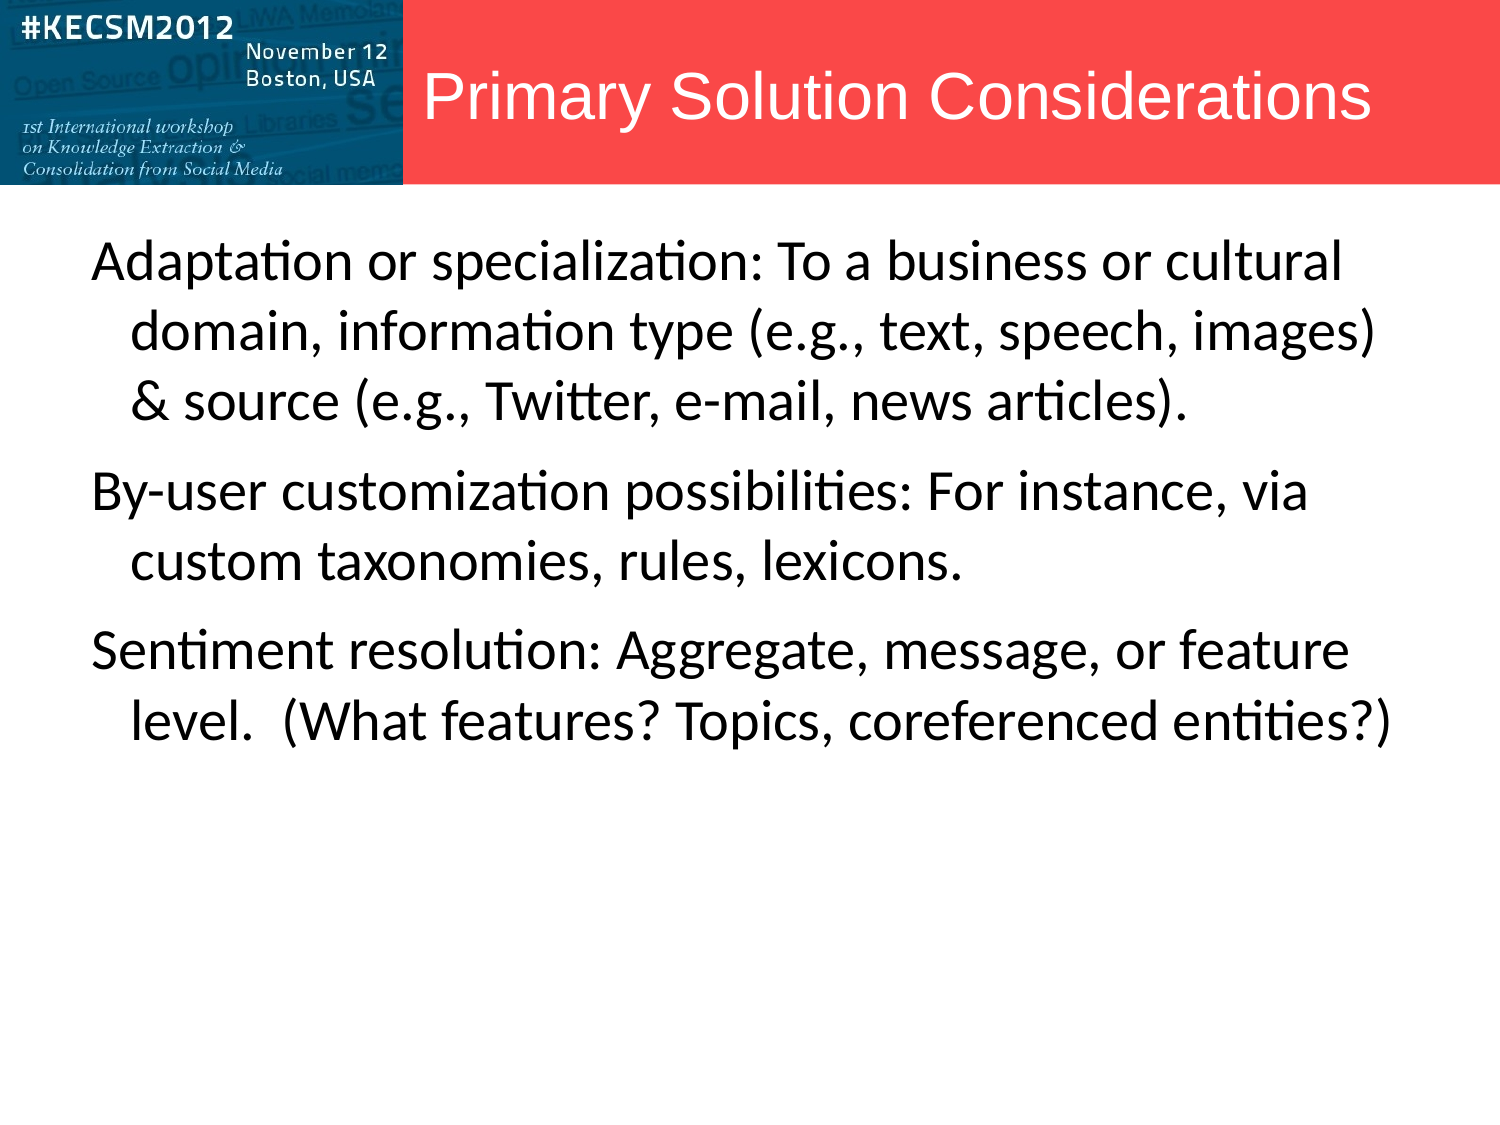

Primary Solution Considerations
Adaptation or specialization: To a business or cultural domain, information type (e.g., text, speech, images) & source (e.g., Twitter, e-mail, news articles).
By-user customization possibilities: For instance, via custom taxonomies, rules, lexicons.
Sentiment resolution: Aggregate, message, or feature level.  (What features? Topics, coreferenced entities?)